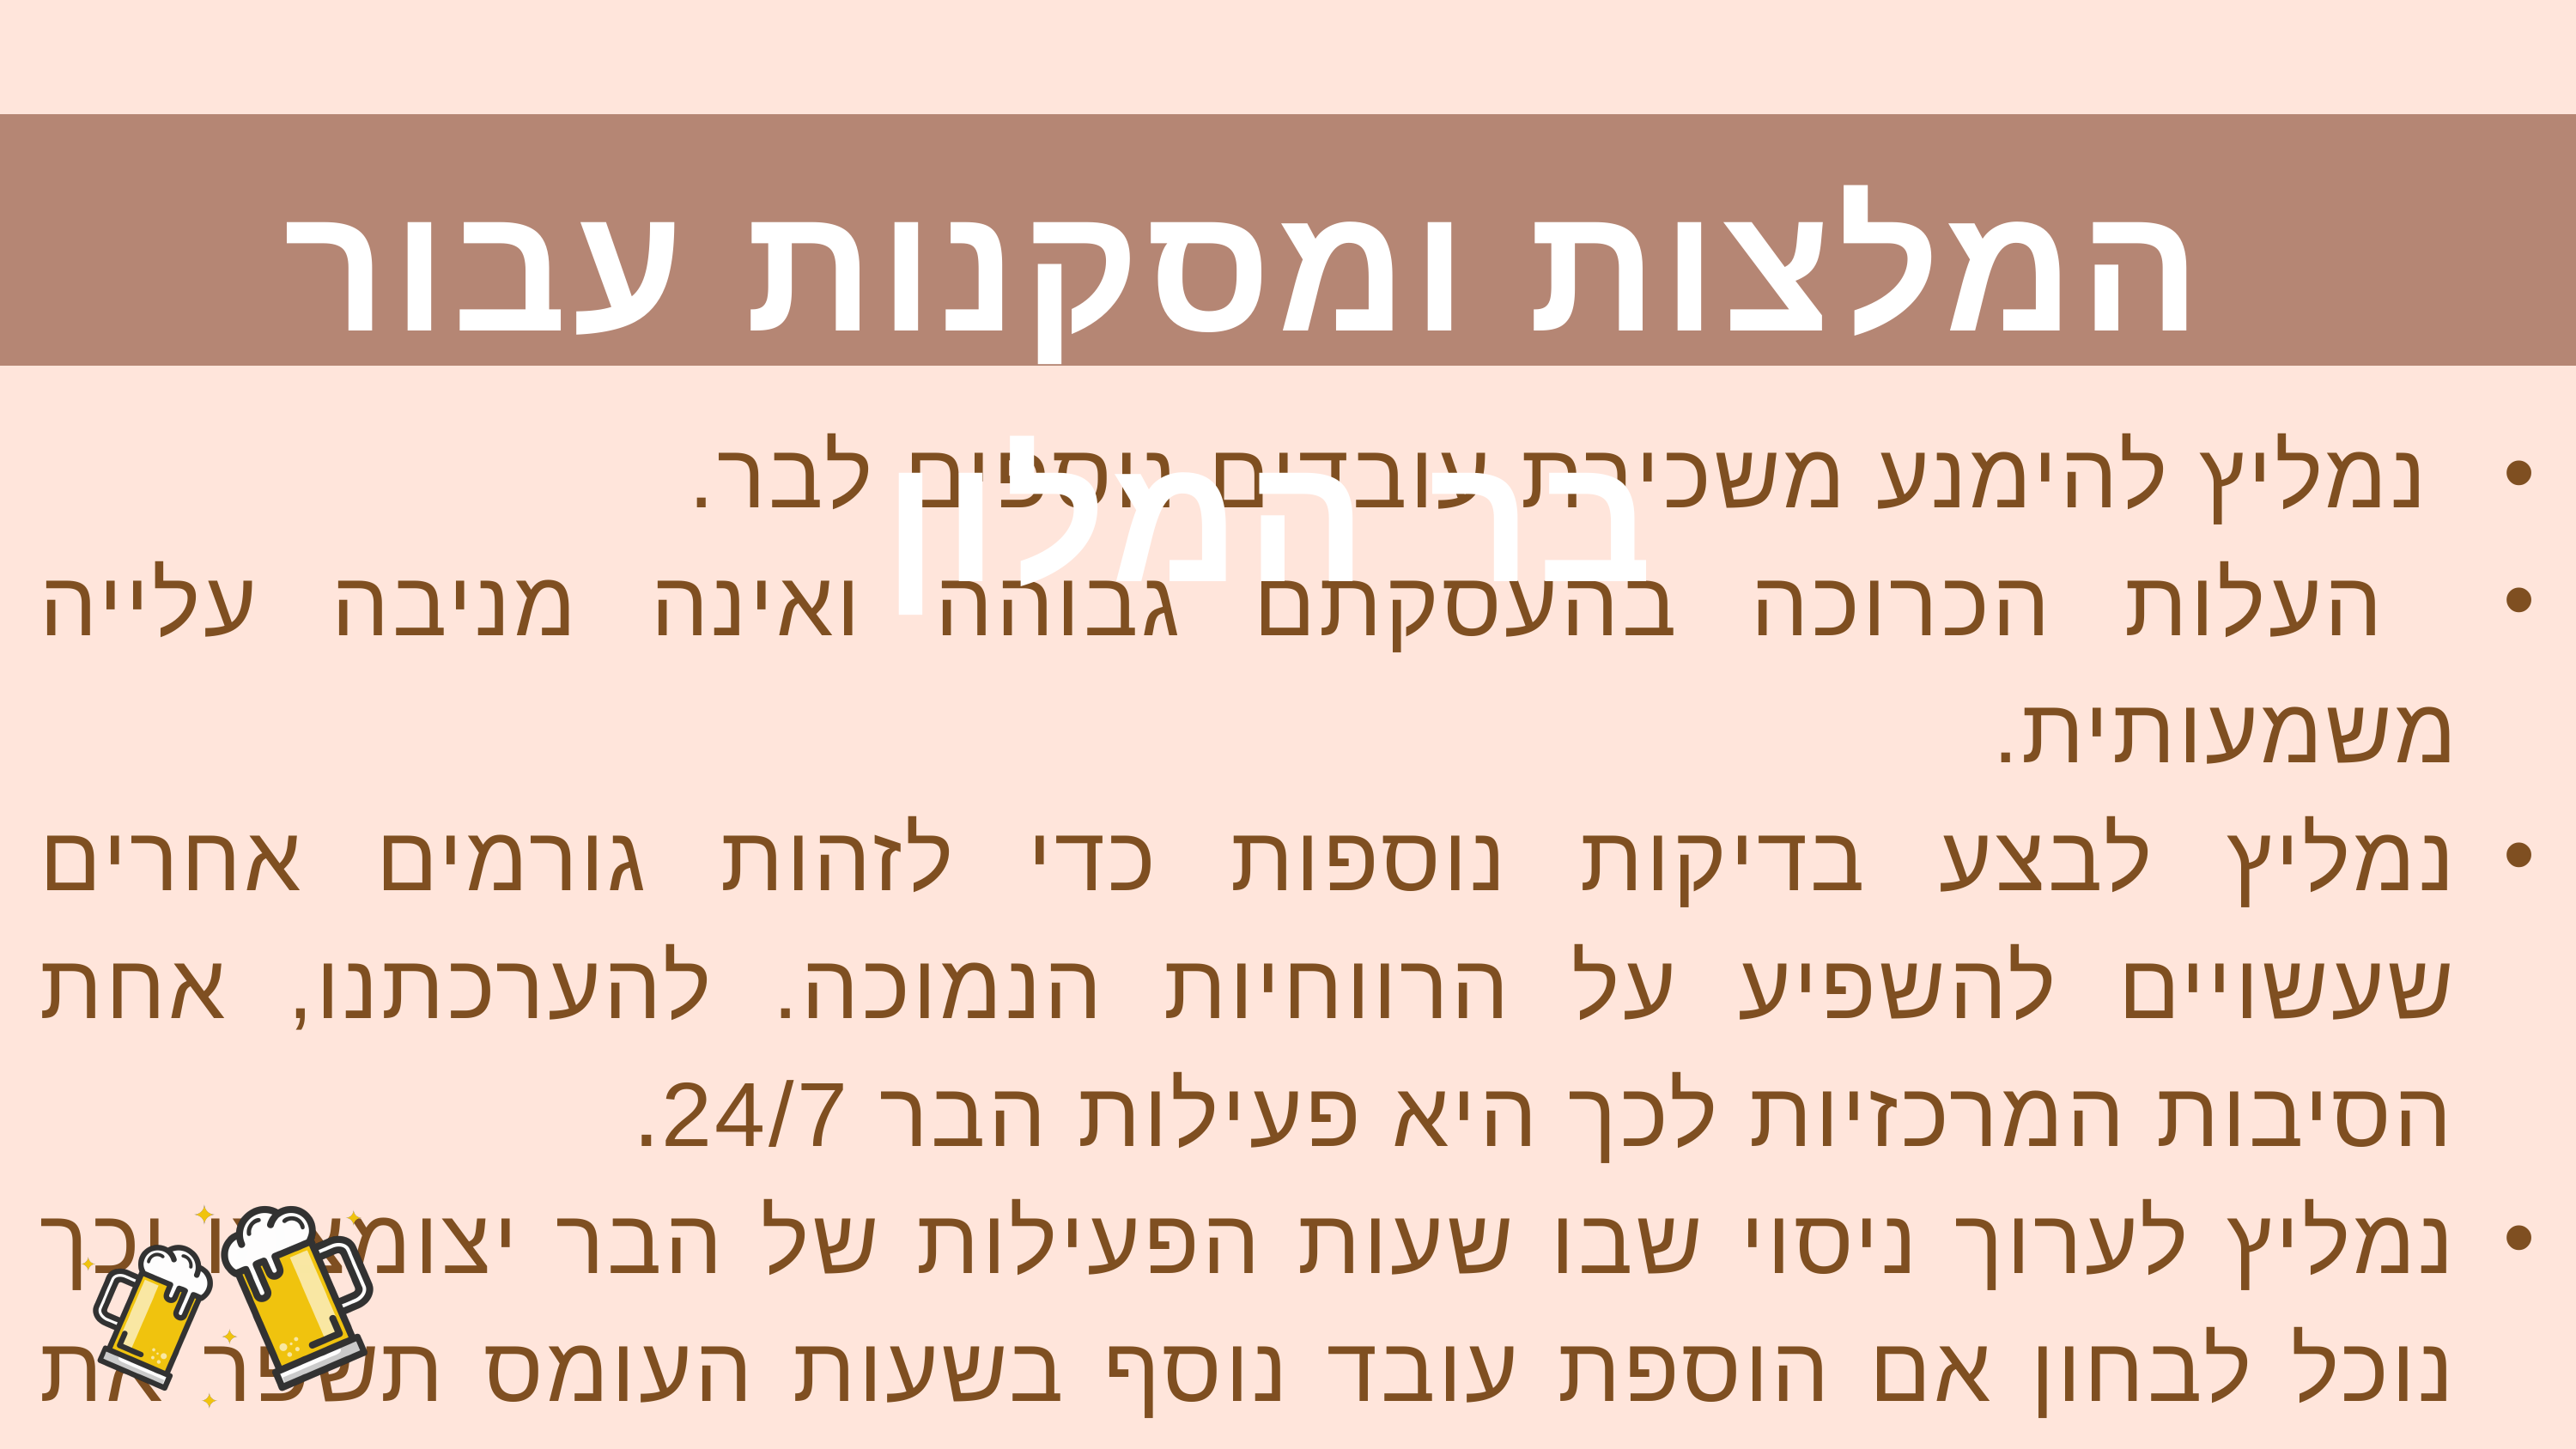

המלצות ומסקנות עבור בר המלון
 נמליץ להימנע משכירת עובדים נוספים לבר.
 העלות הכרוכה בהעסקתם גבוהה ואינה מניבה עלייה משמעותית.
נמליץ לבצע בדיקות נוספות כדי לזהות גורמים אחרים שעשויים להשפיע על הרווחיות הנמוכה. להערכתנו, אחת הסיבות המרכזיות לכך היא פעילות הבר 24/7.
נמליץ לערוך ניסוי שבו שעות הפעילות של הבר יצומצמו וכך נוכל לבחון אם הוספת עובד נוסף בשעות העומס תשפר את זמני ההמתנה ואת חוויית האורחים, באופן שיעלה את הרווחיות בצורה משמעותית ויצדיק את ההשקעה.